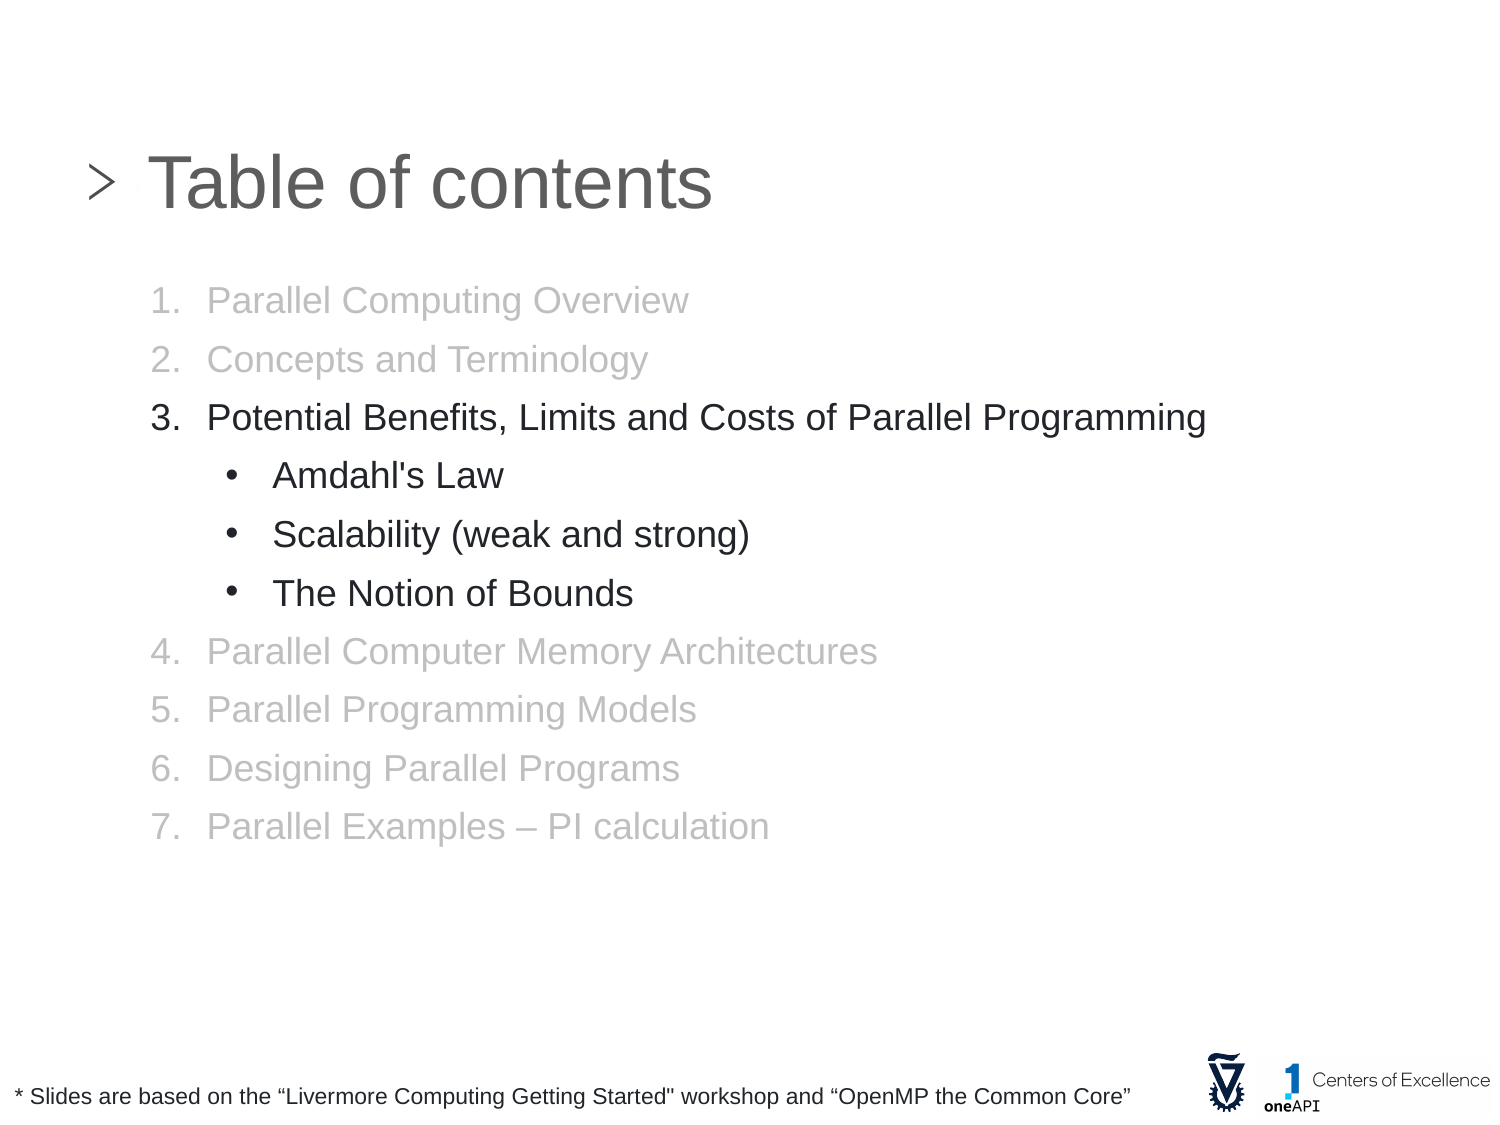

Table of contents
Parallel Computing Overview
Concepts and Terminology
Potential Benefits, Limits and Costs of Parallel Programming
Amdahl's Law
Scalability (weak and strong)
The Notion of Bounds
Parallel Computer Memory Architectures
Parallel Programming Models
Designing Parallel Programs
Parallel Examples – PI calculation